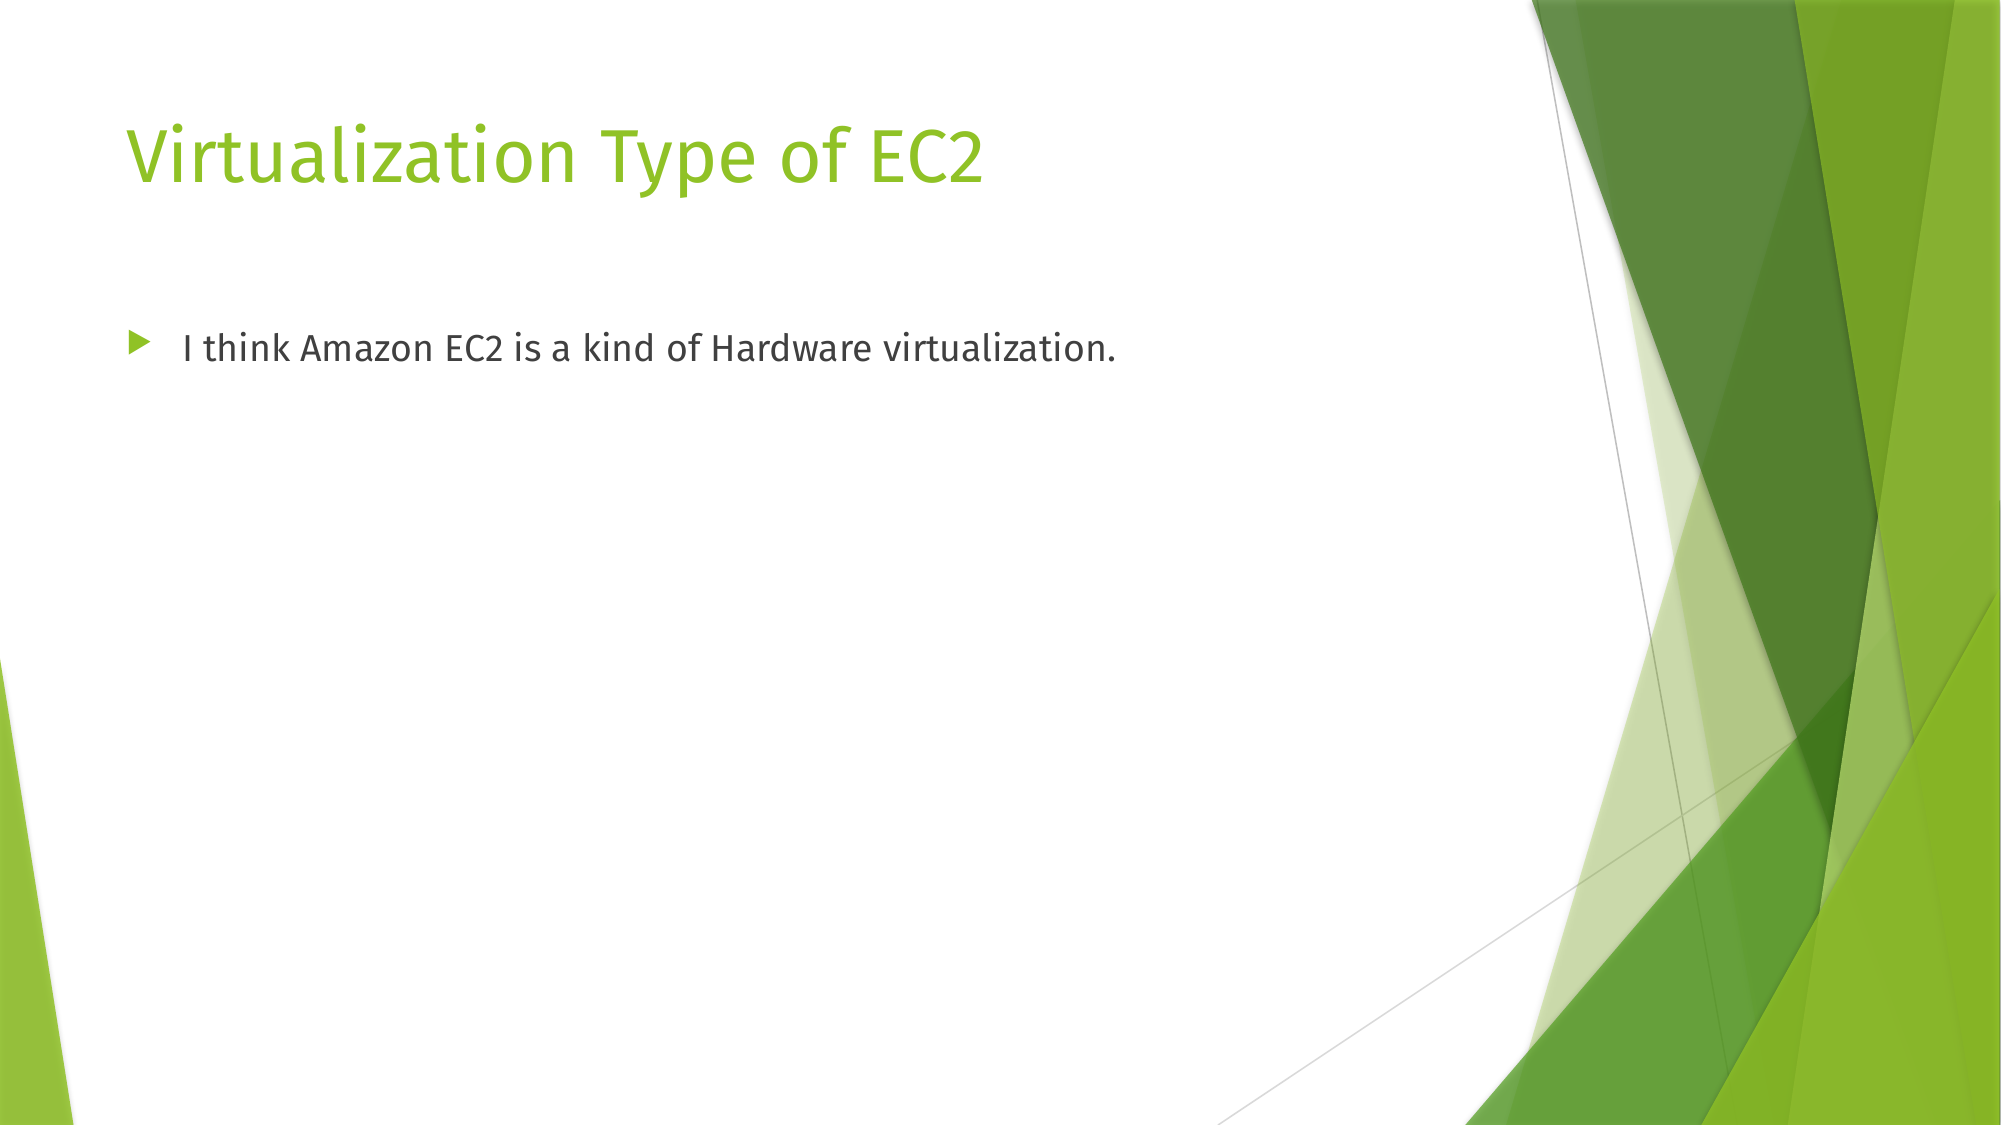

# Virtualization Type of EC2
I think Amazon EC2 is a kind of Hardware virtualization.